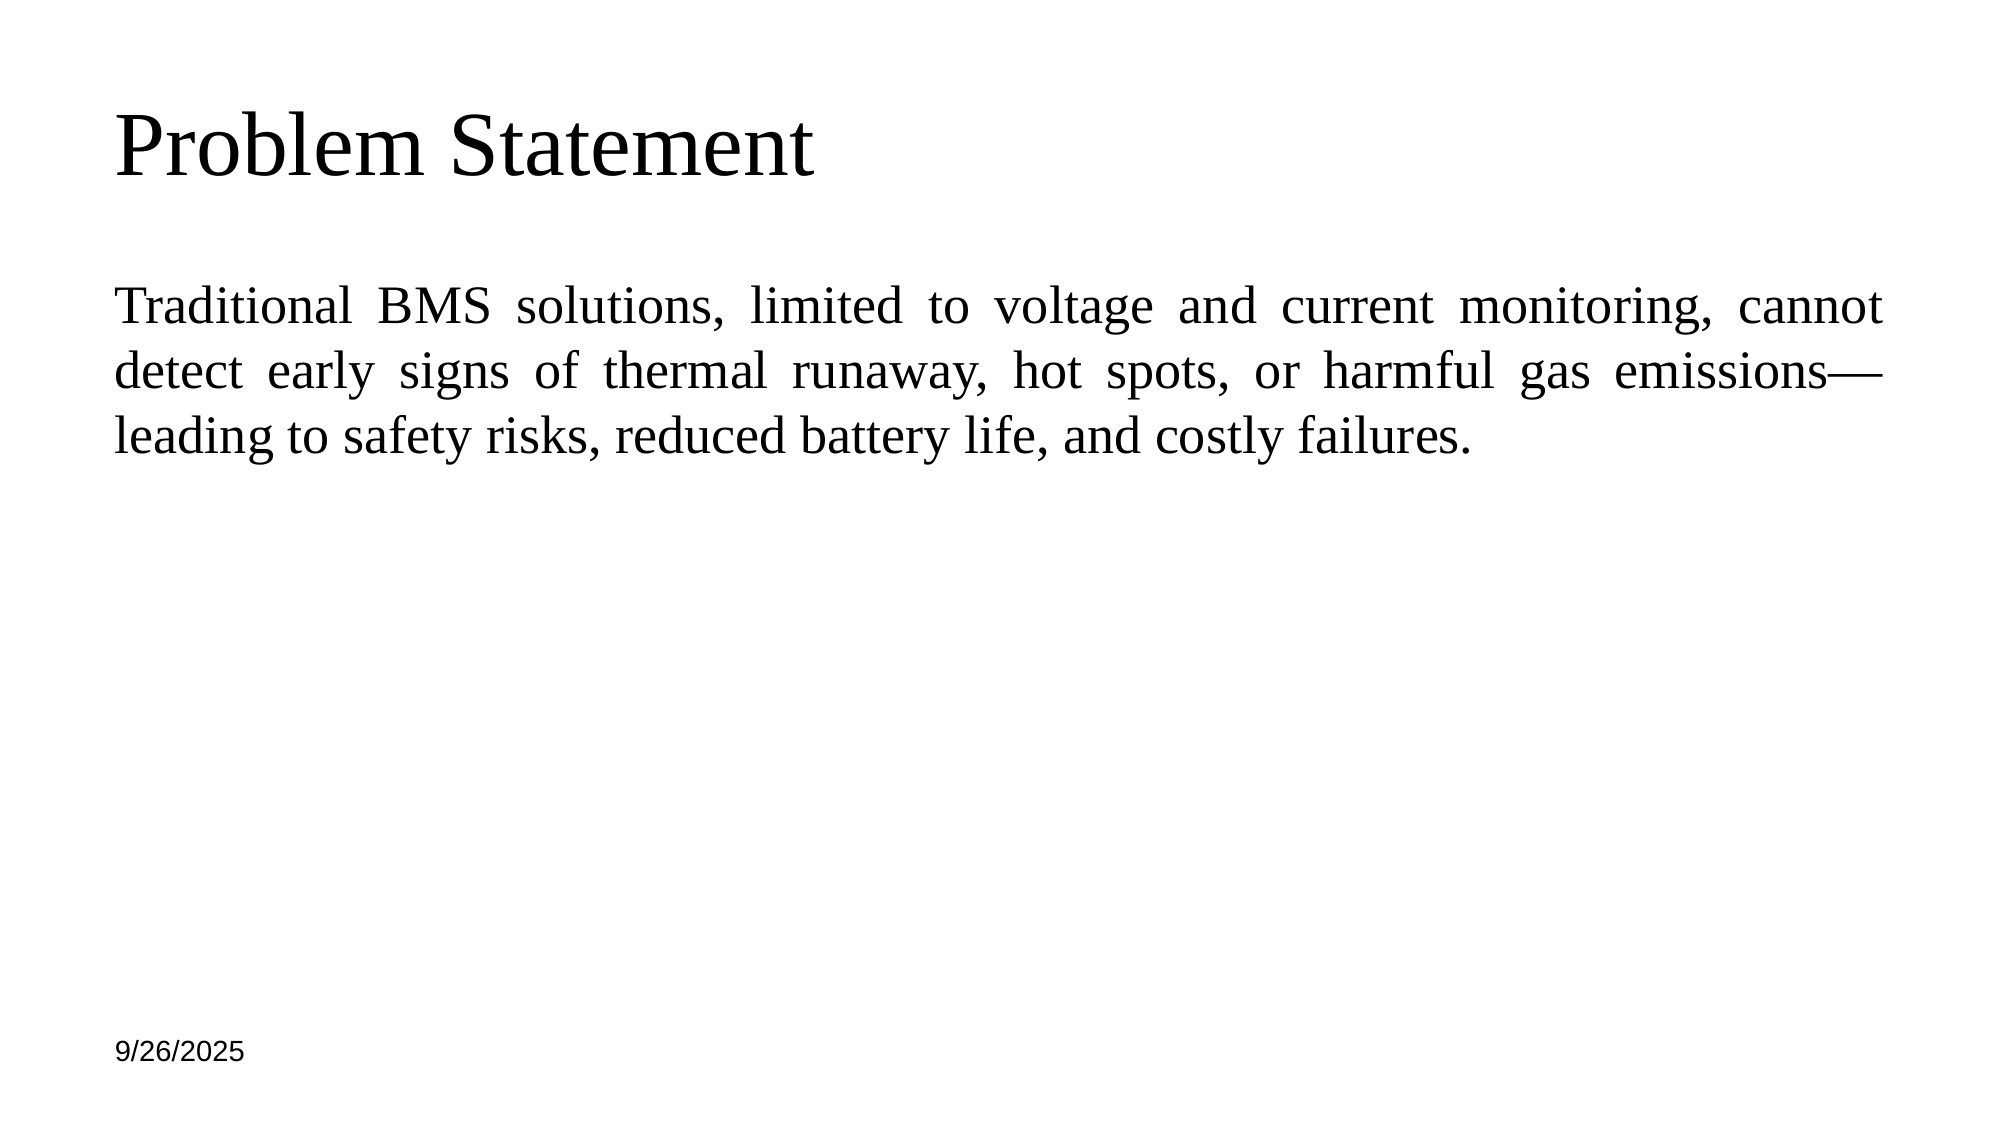

# Problem Statement
Traditional BMS solutions, limited to voltage and current monitoring, cannot detect early signs of thermal runaway, hot spots, or harmful gas emissions—leading to safety risks, reduced battery life, and costly failures.
9/26/2025
3